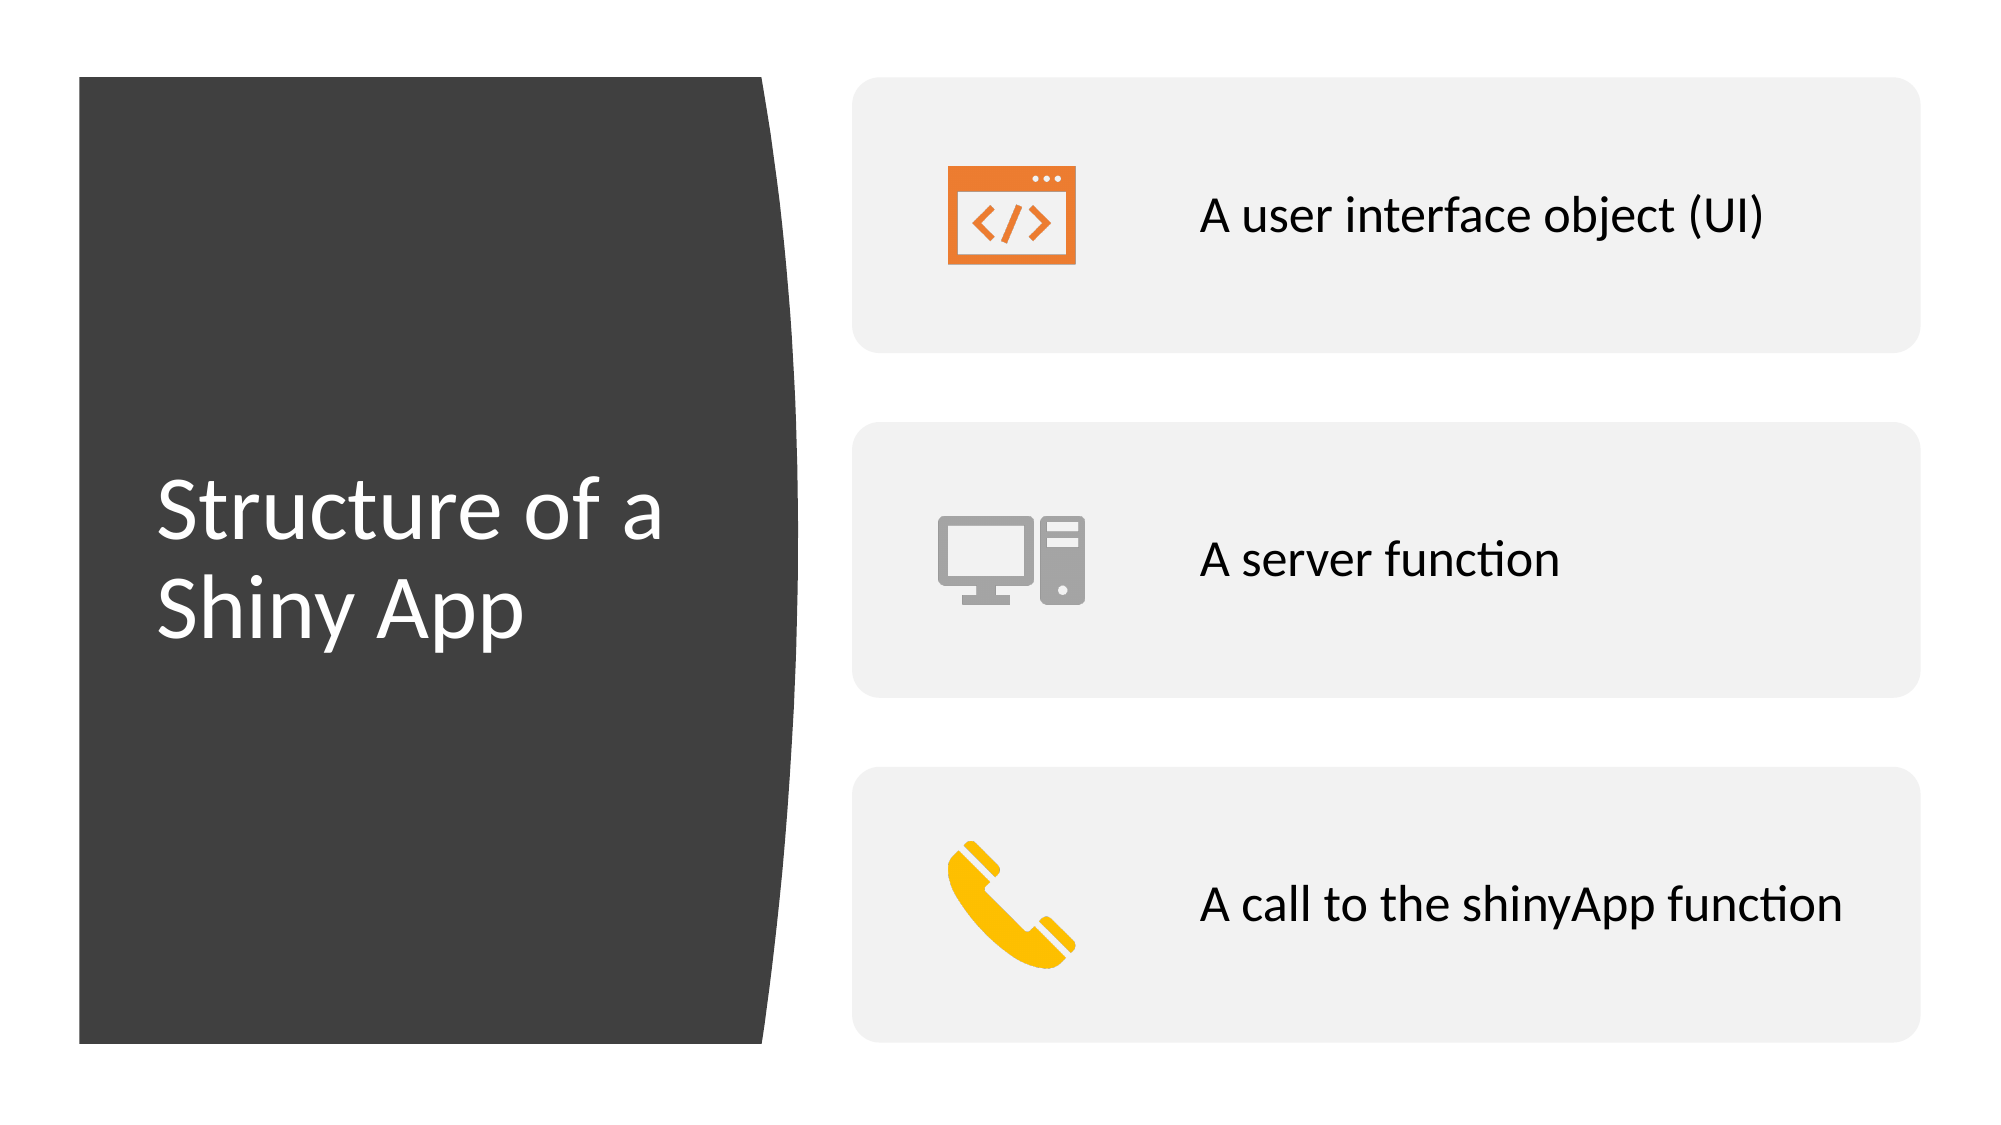

A user interface object (UI)
A server function
A call to the shinyApp function

# Structure of a Shiny App